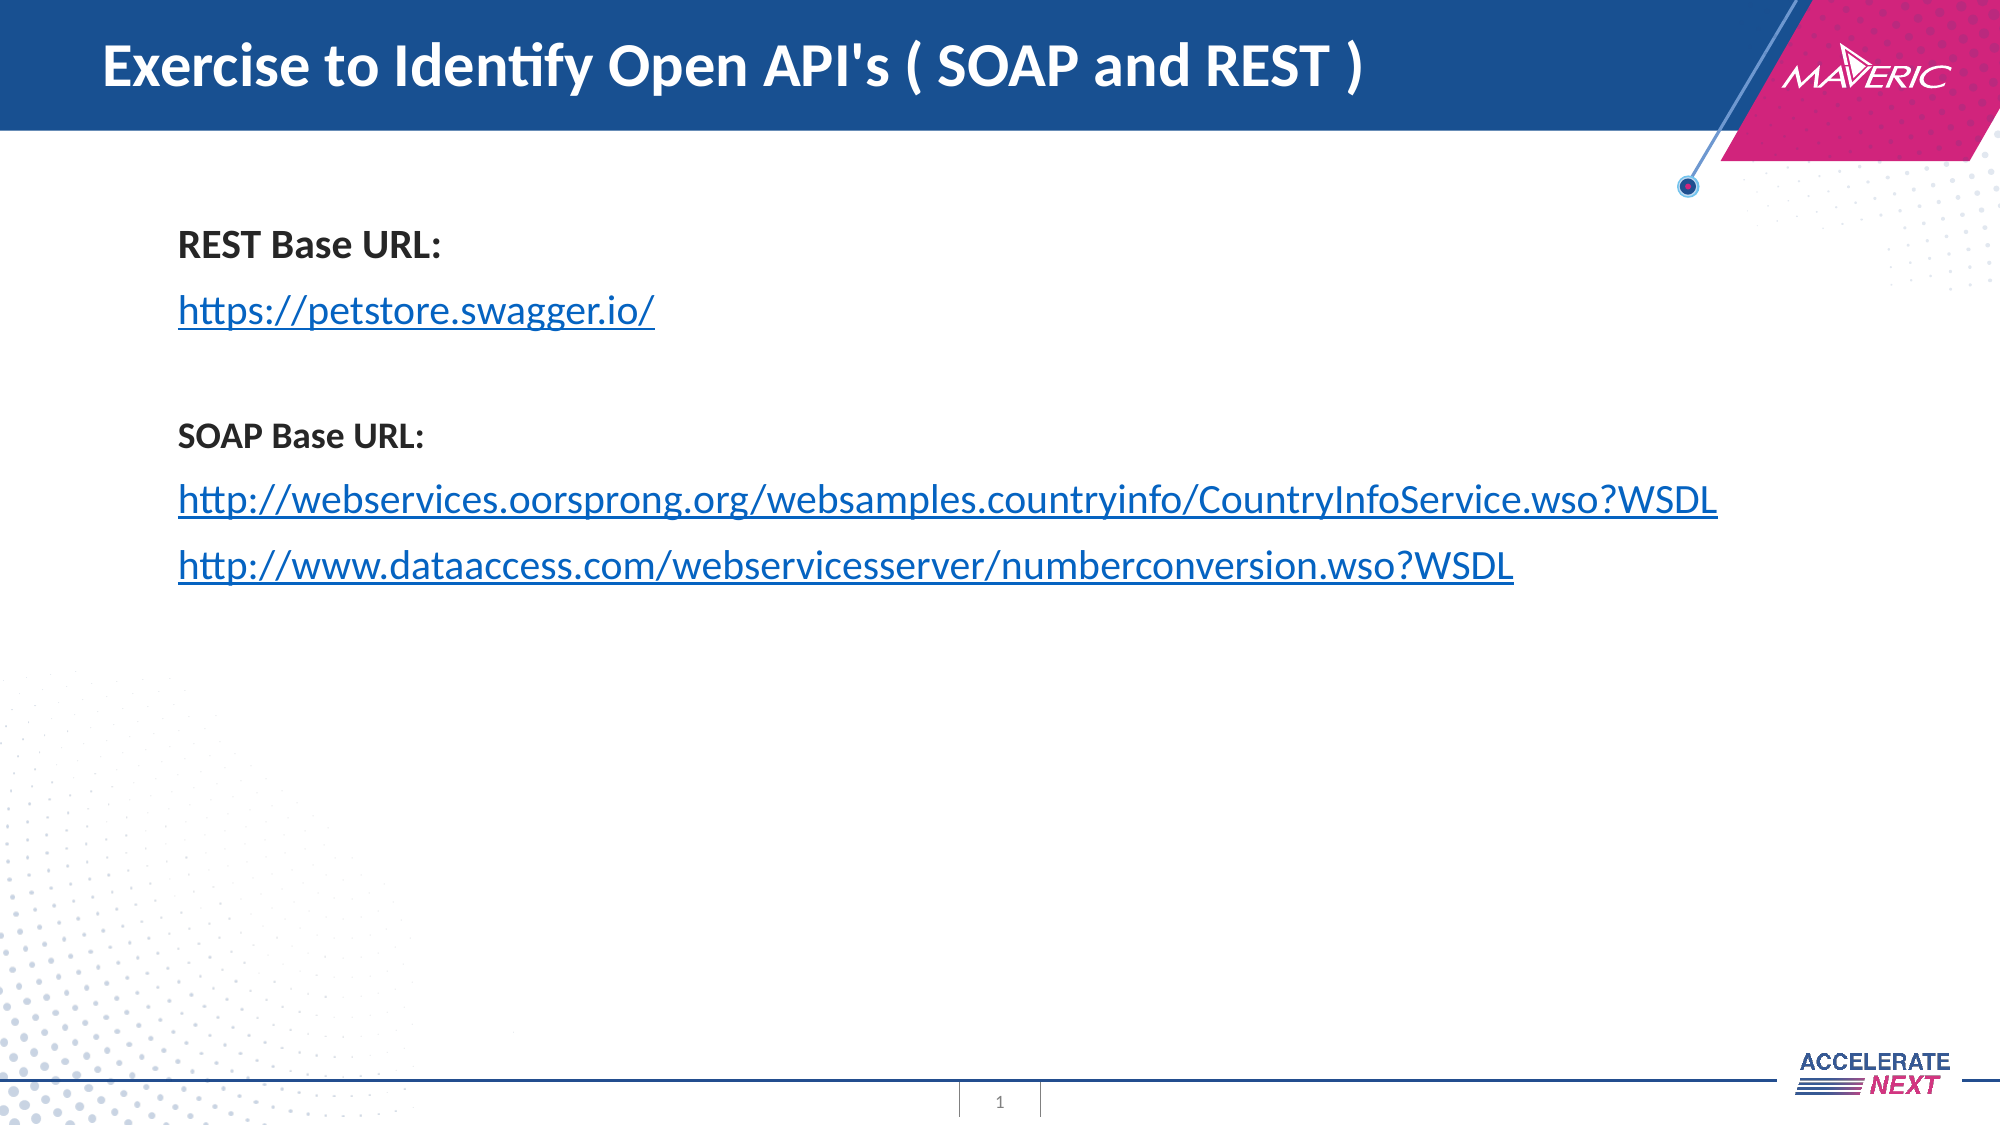

# Exercise to Identify Open API's ( SOAP and REST )
REST Base URL:
https://petstore.swagger.io/

SOAP Base URL:
http://webservices.oorsprong.org/websamples.countryinfo/CountryInfoService.wso?WSDL
http://www.dataaccess.com/webservicesserver/numberconversion.wso?WSDL
1